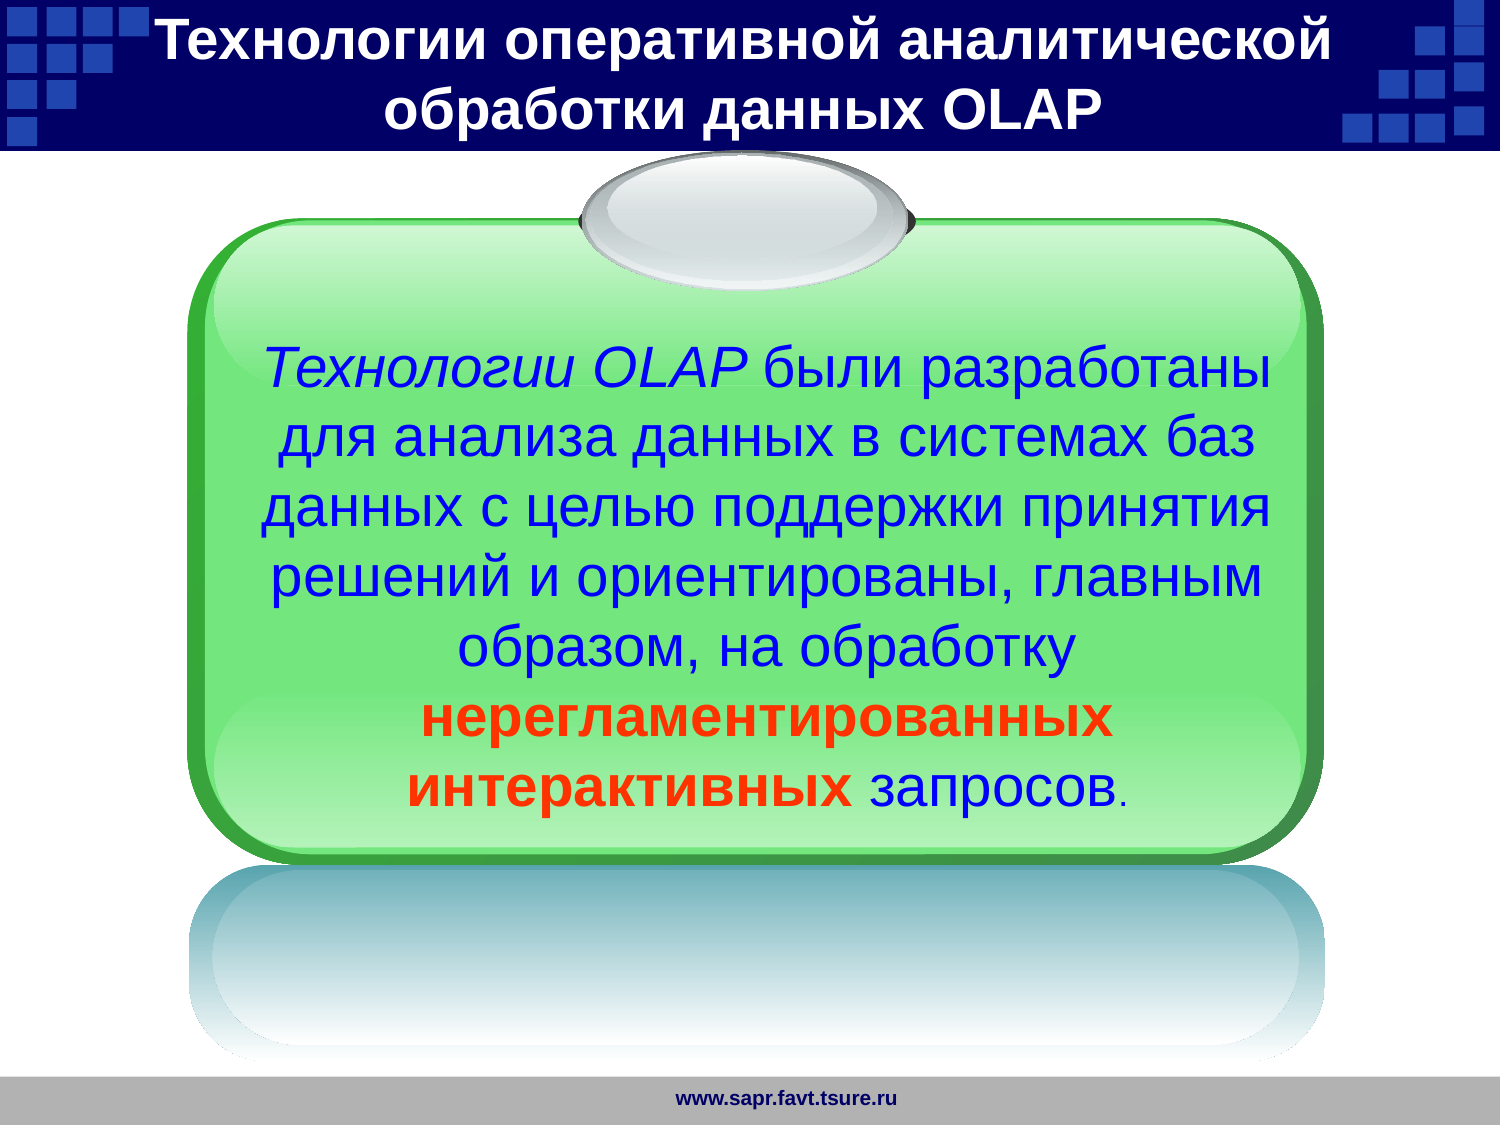

Технологии оперативной аналитической обработки данных OLAP

Технологии OLAP были разработаны для анализа данных в системах баз данных с целью поддержки принятия решений и ориентированы, главным образом, на обработку нерегламентированных интерактивных запросов.

www.sapr.favt.tsure.ru